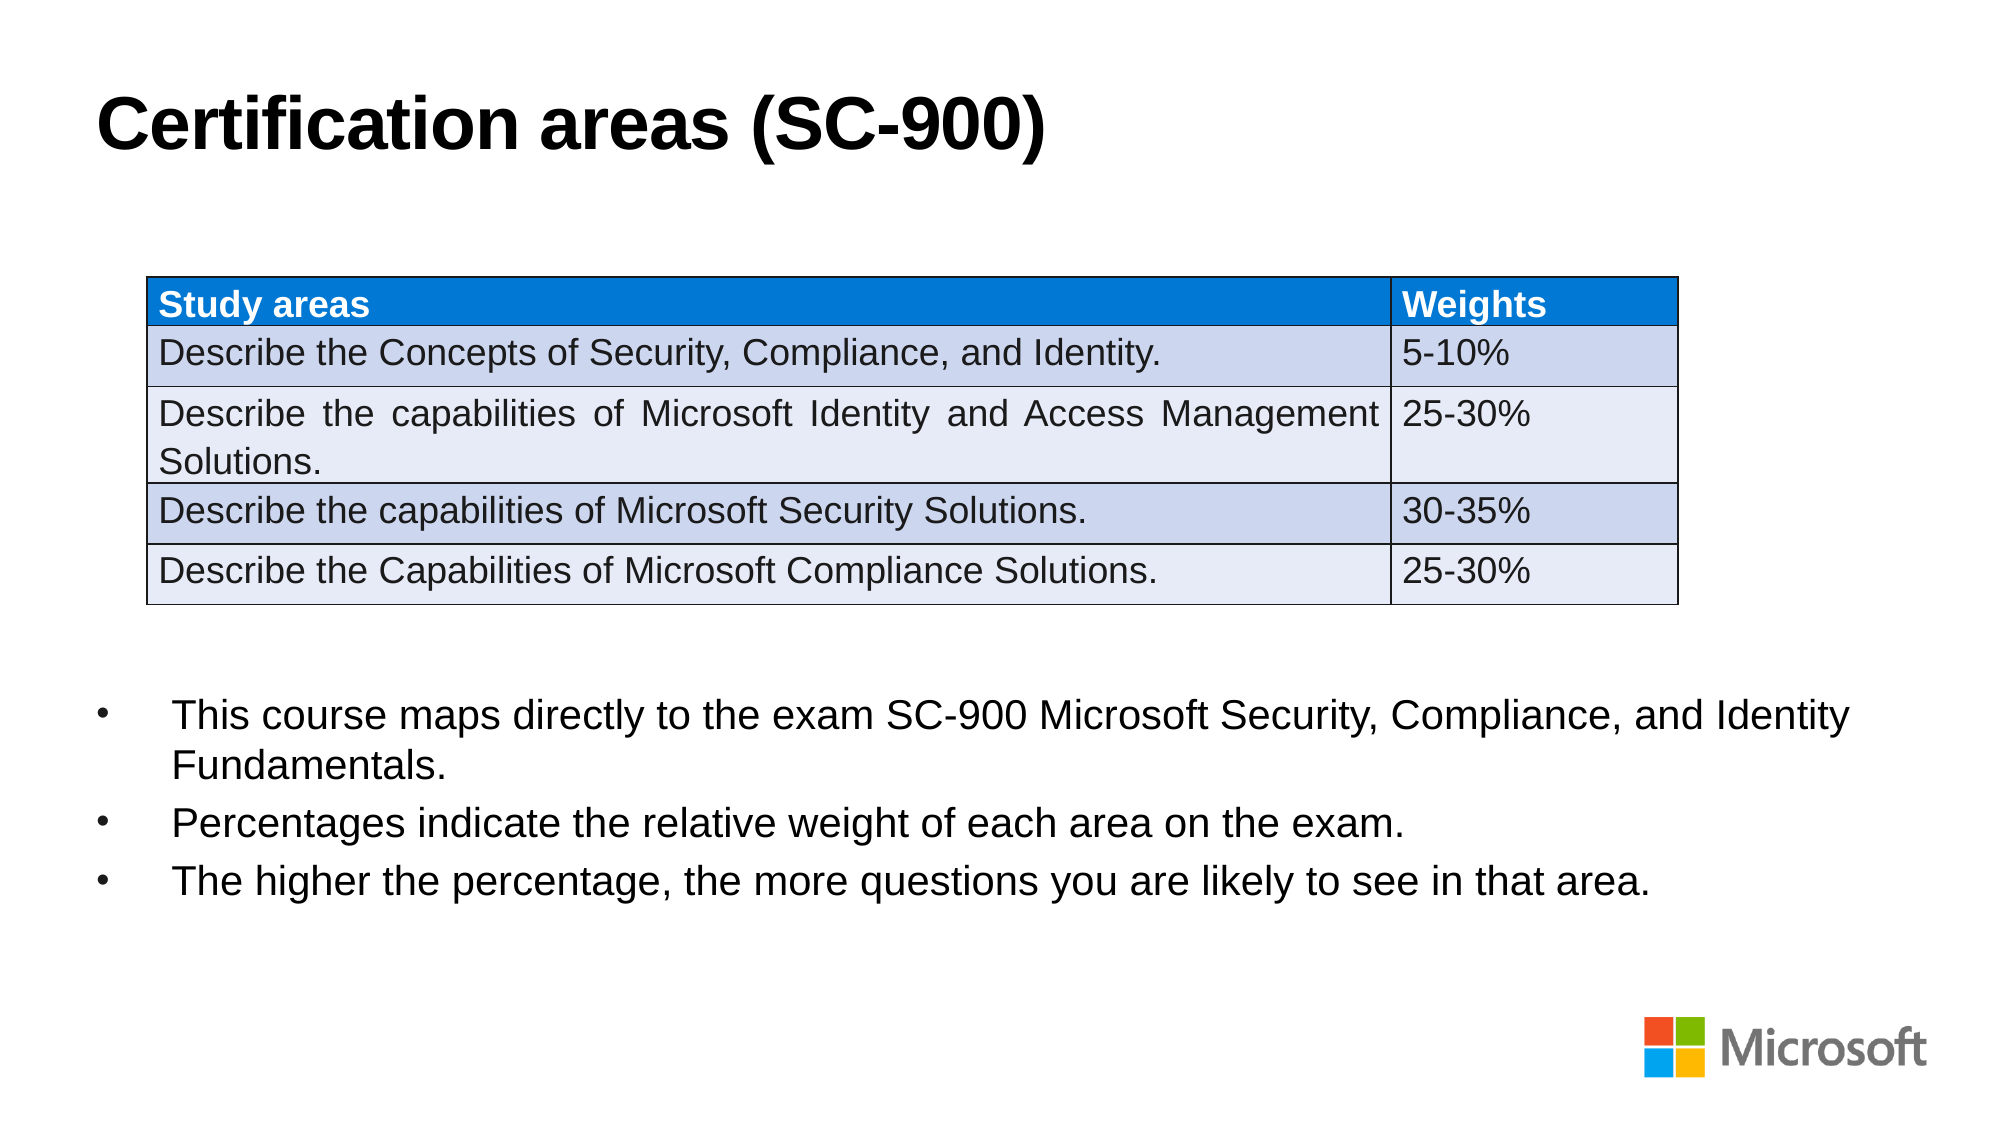

# Certification areas (SC-900)
| Study areas | Weights |
| --- | --- |
| Describe the Concepts of Security, Compliance, and Identity. | 5-10% |
| Describe the capabilities of Microsoft Identity and Access Management Solutions. | 25-30% |
| Describe the capabilities of Microsoft Security Solutions. | 30-35% |
| Describe the Capabilities of Microsoft Compliance Solutions. | 25-30% |
This course maps directly to the exam SC-900 Microsoft Security, Compliance, and Identity Fundamentals.
Percentages indicate the relative weight of each area on the exam.
The higher the percentage, the more questions you are likely to see in that area.